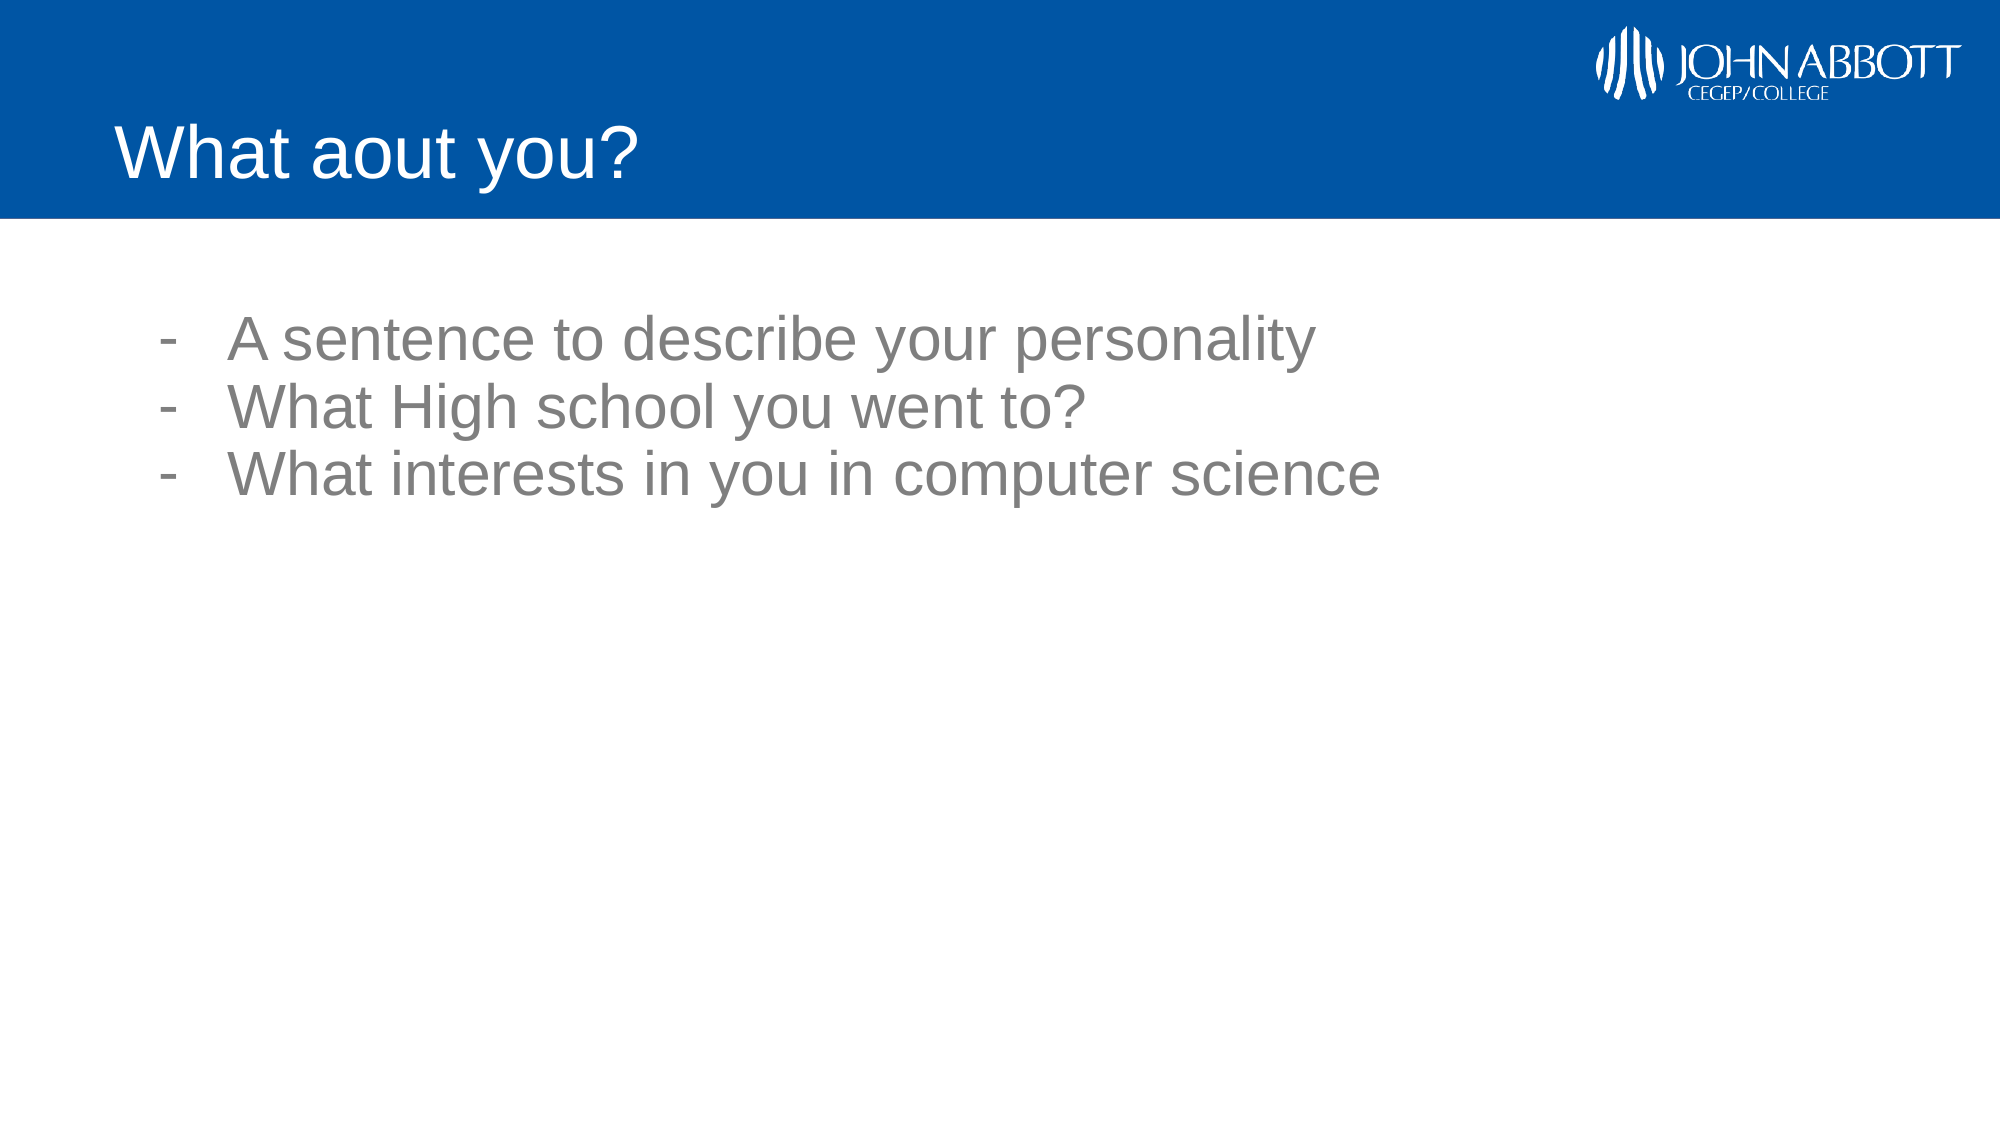

# What aout you?
A sentence to describe your personality
What High school you went to?
What interests in you in computer science